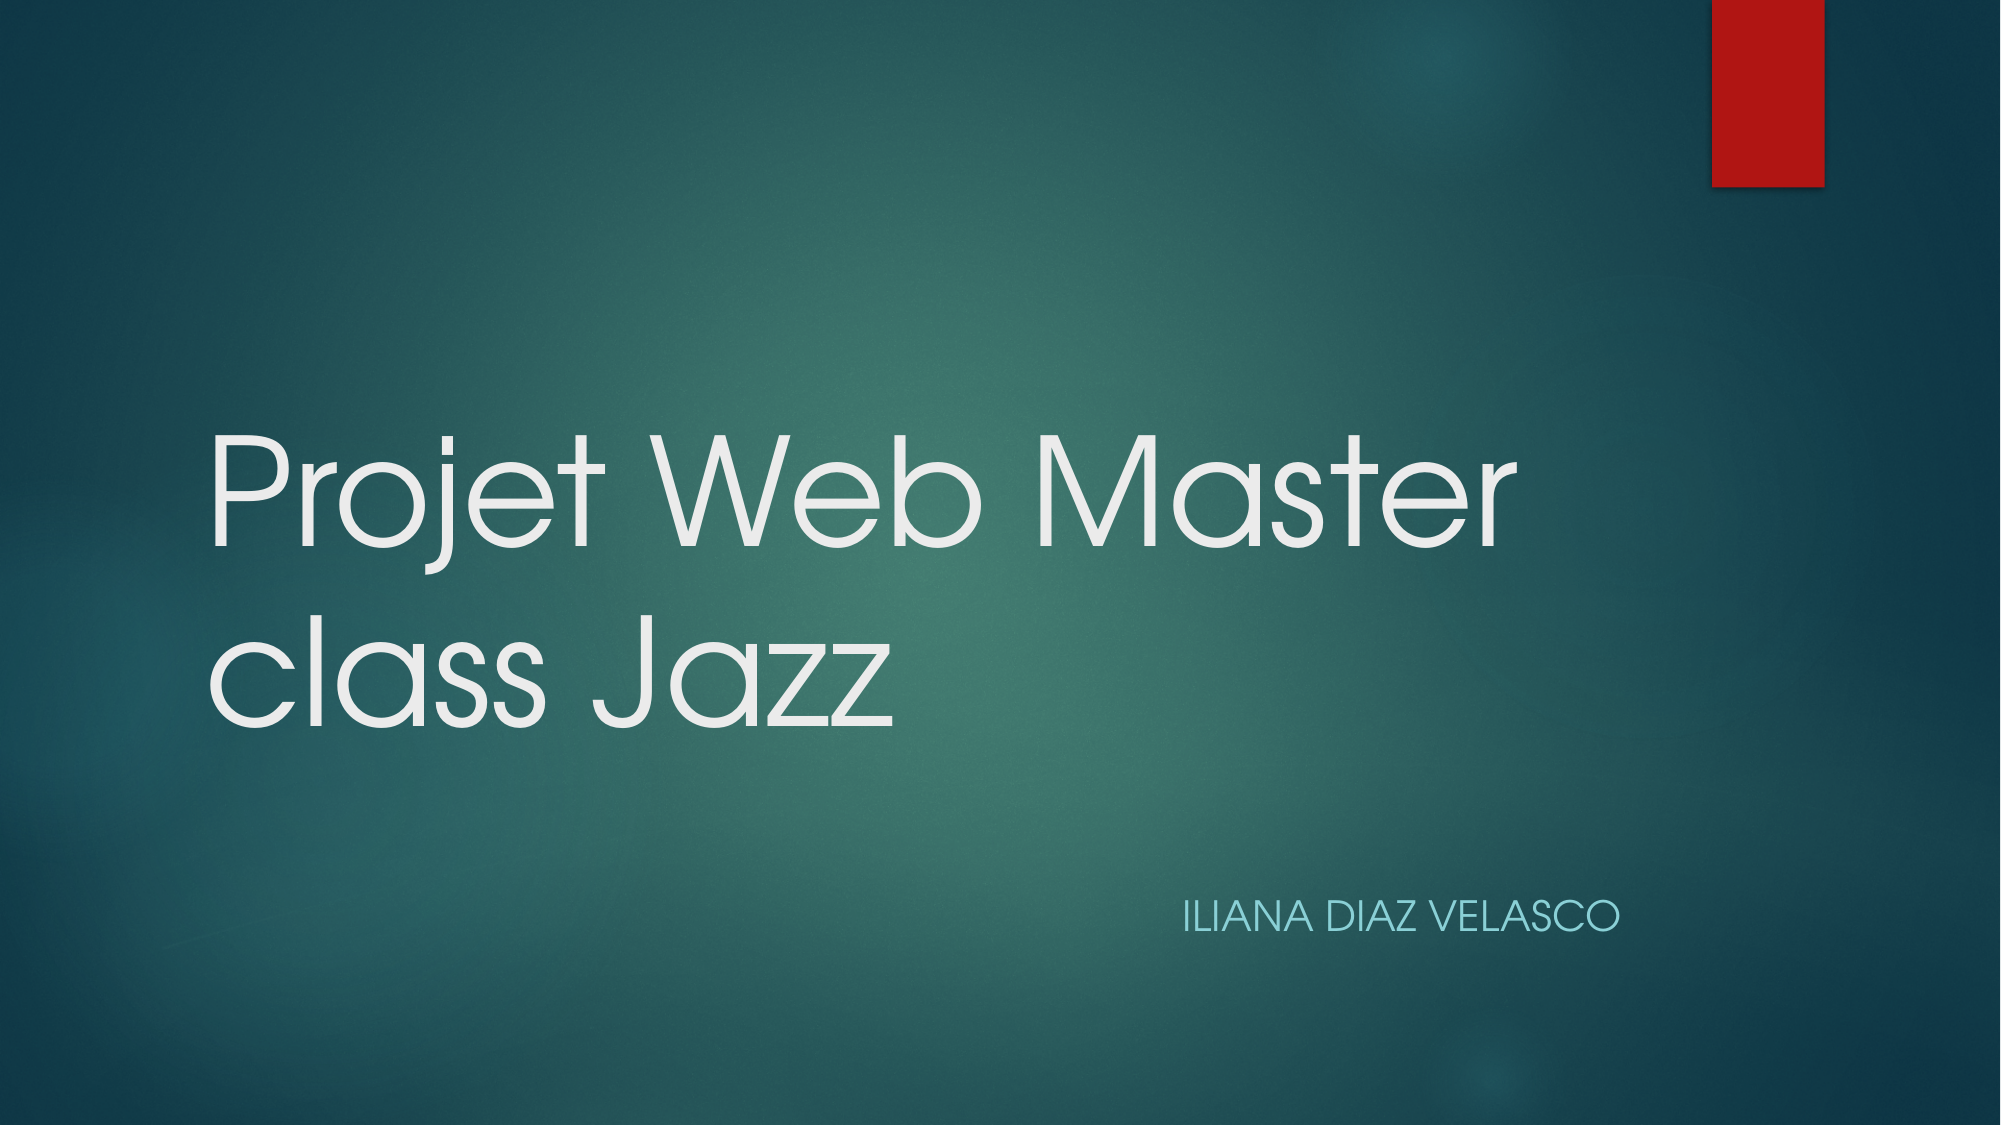

# Projet Web Master class Jazz
Iliana Diaz Velasco